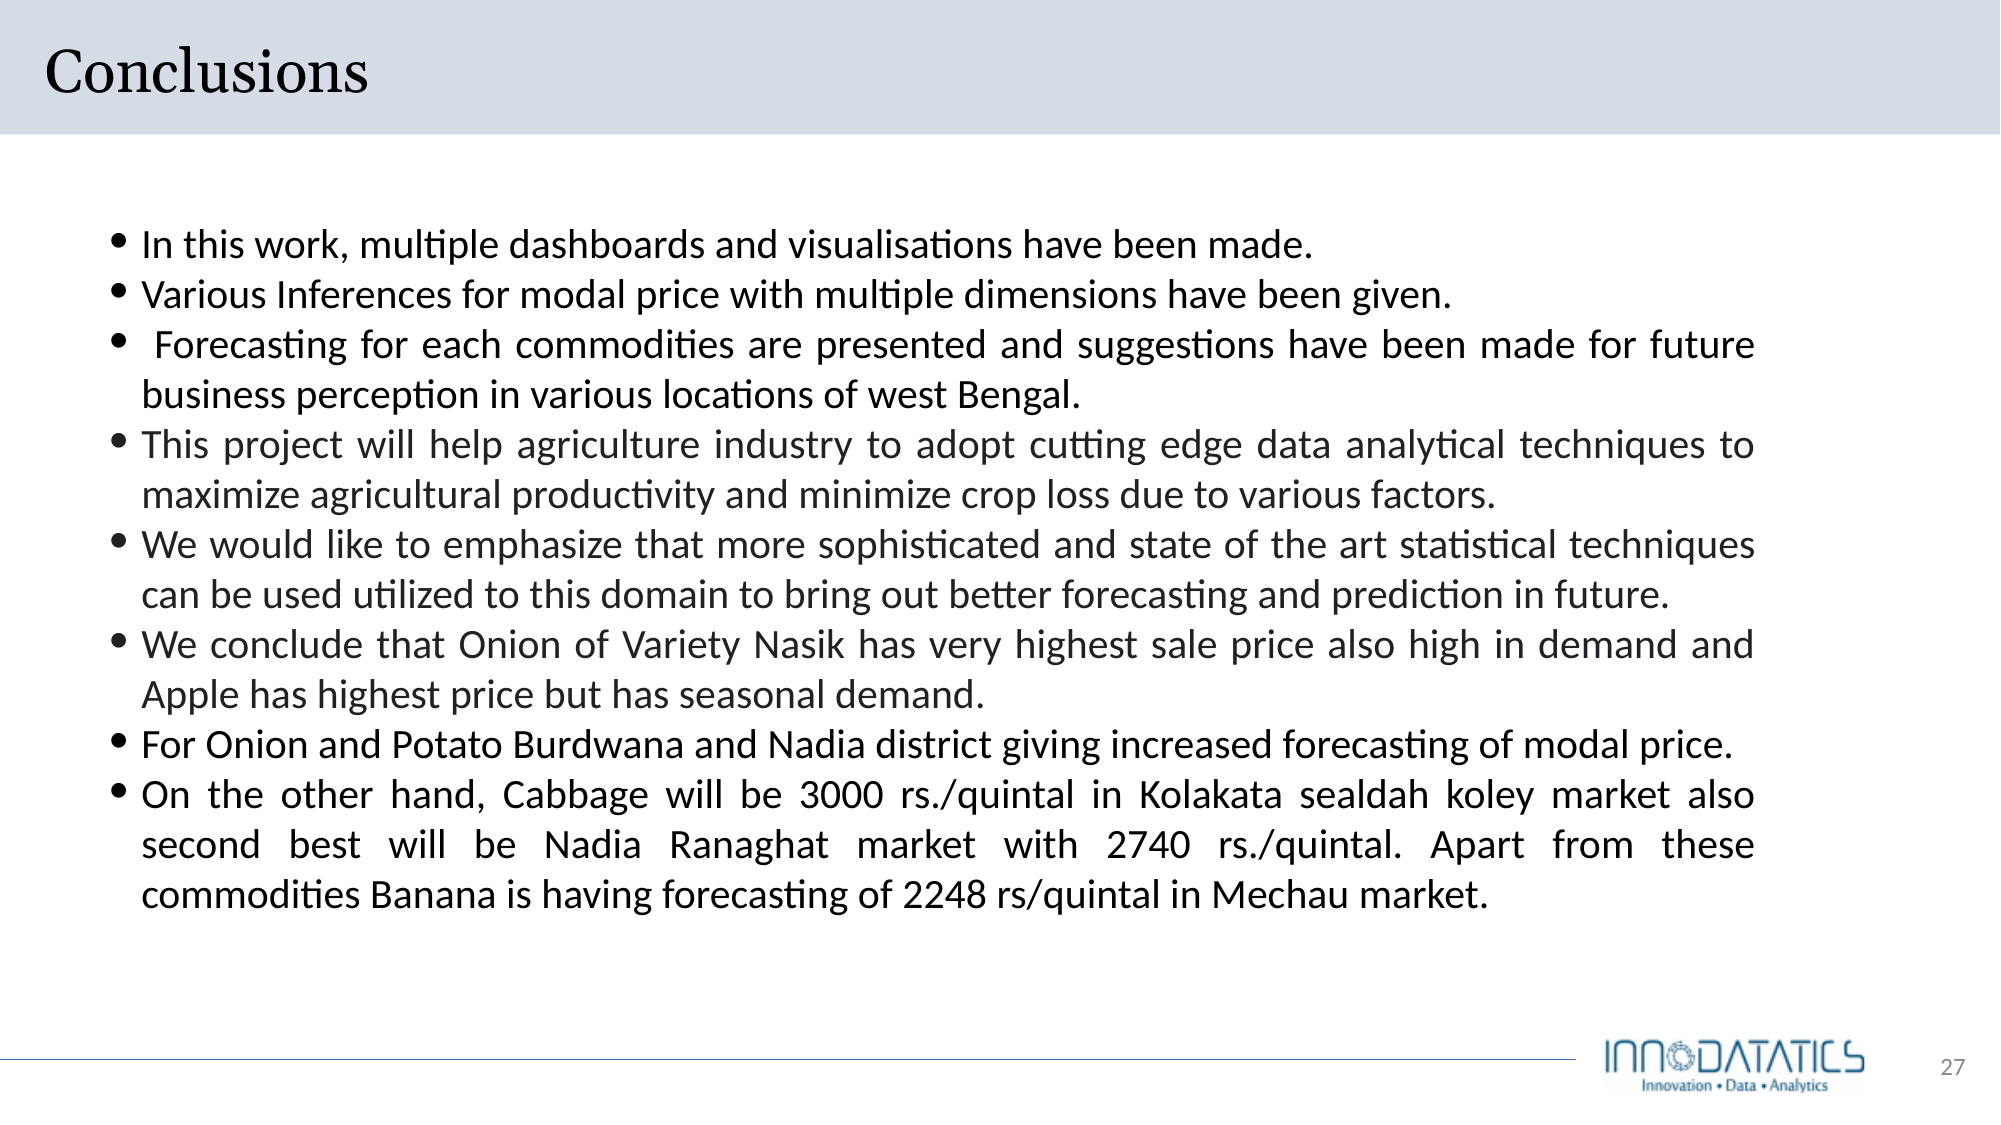

# Conclusions
In this work, multiple dashboards and visualisations have been made.
Various Inferences for modal price with multiple dimensions have been given.
 Forecasting for each commodities are presented and suggestions have been made for future business perception in various locations of west Bengal.
This project will help agriculture industry to adopt cutting edge data analytical techniques to maximize agricultural productivity and minimize crop loss due to various factors.
We would like to emphasize that more sophisticated and state of the art statistical techniques can be used utilized to this domain to bring out better forecasting and prediction in future.
We conclude that Onion of Variety Nasik has very highest sale price also high in demand and Apple has highest price but has seasonal demand.
For Onion and Potato Burdwana and Nadia district giving increased forecasting of modal price.
On the other hand, Cabbage will be 3000 rs./quintal in Kolakata sealdah koley market also second best will be Nadia Ranaghat market with 2740 rs./quintal. Apart from these commodities Banana is having forecasting of 2248 rs/quintal in Mechau market.
Outputs of
Universal Sentence Encoder:
27